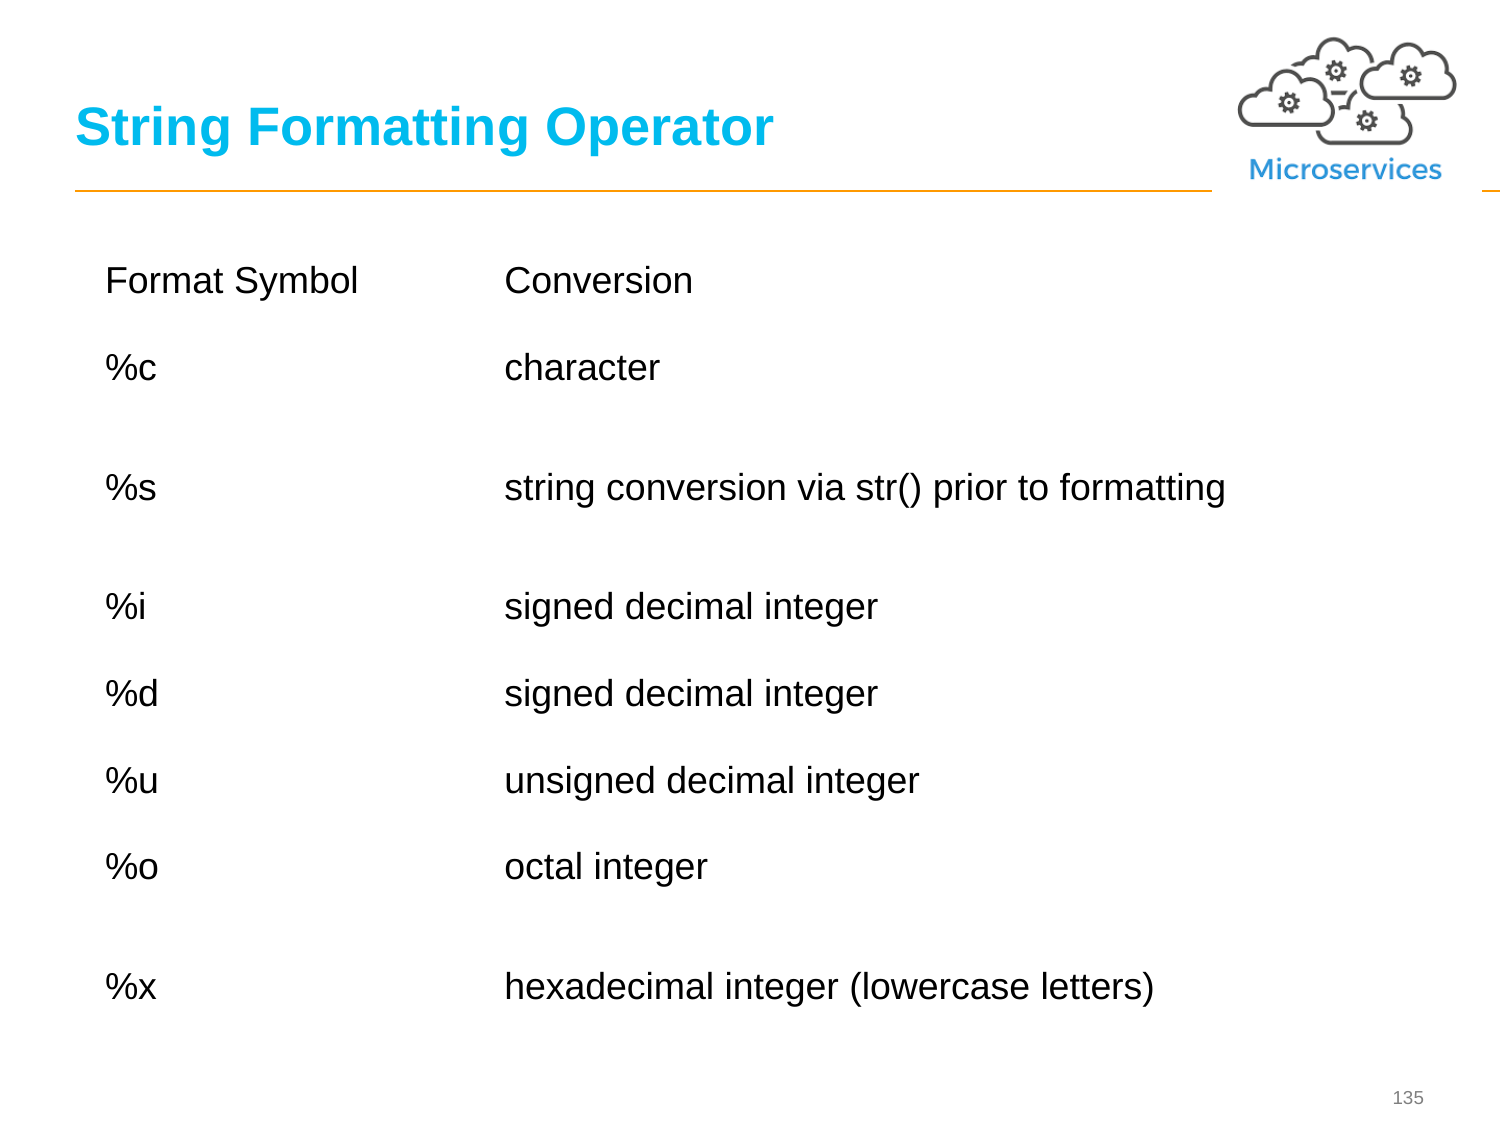

135
# String Formatting Operator
| Format Symbol | Conversion |
| --- | --- |
| %c | character |
| %s | string conversion via str() prior to formatting |
| %i | signed decimal integer |
| %d | signed decimal integer |
| %u | unsigned decimal integer |
| %o | octal integer |
| %x | hexadecimal integer (lowercase letters) |